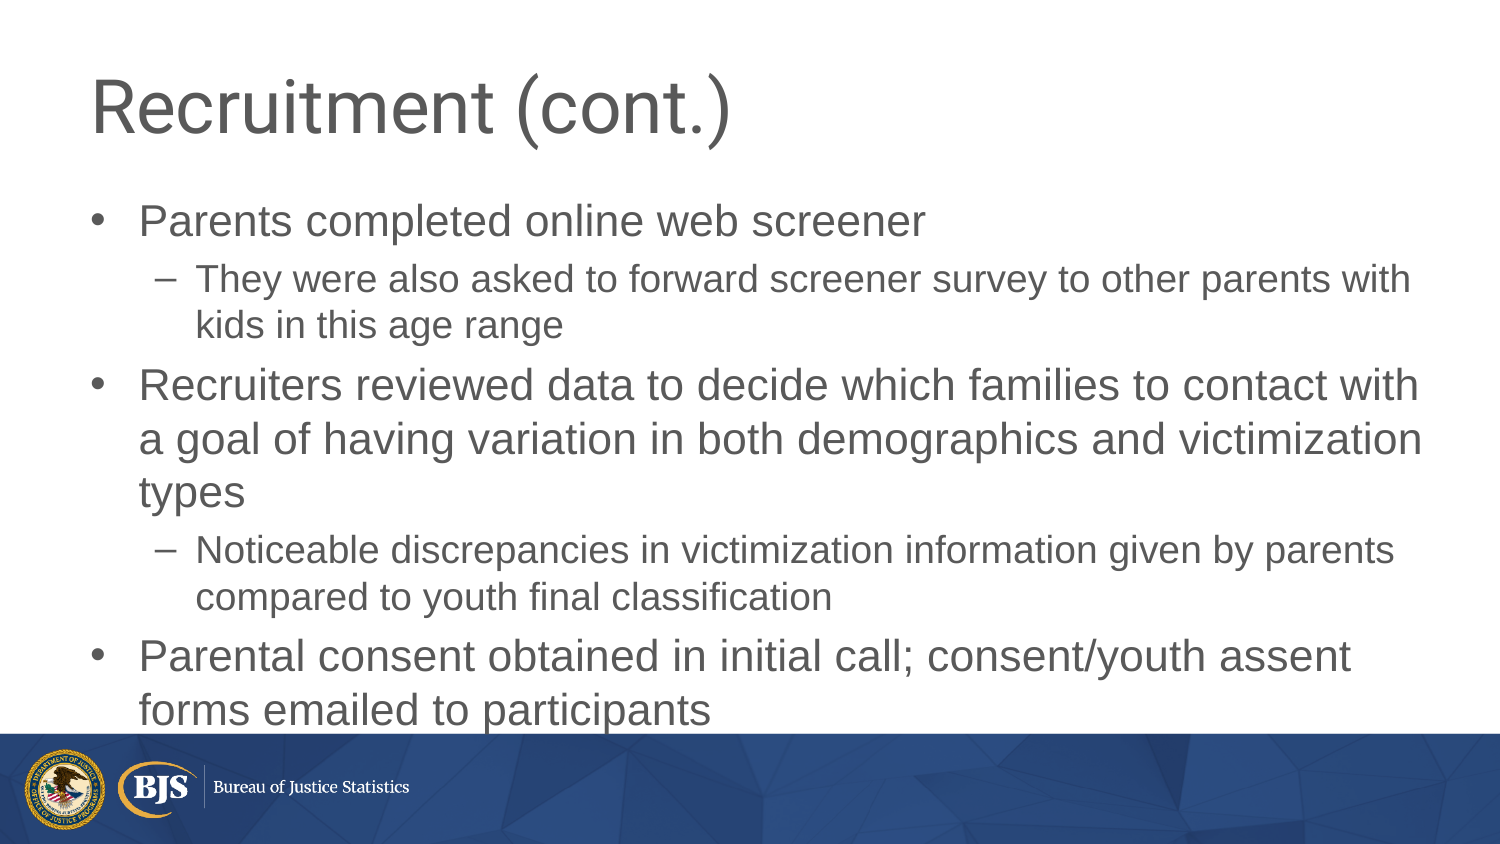

# Recruitment (cont.)
Parents completed online web screener
They were also asked to forward screener survey to other parents with kids in this age range
Recruiters reviewed data to decide which families to contact with a goal of having variation in both demographics and victimization types
Noticeable discrepancies in victimization information given by parents compared to youth final classification
Parental consent obtained in initial call; consent/youth assent forms emailed to participants